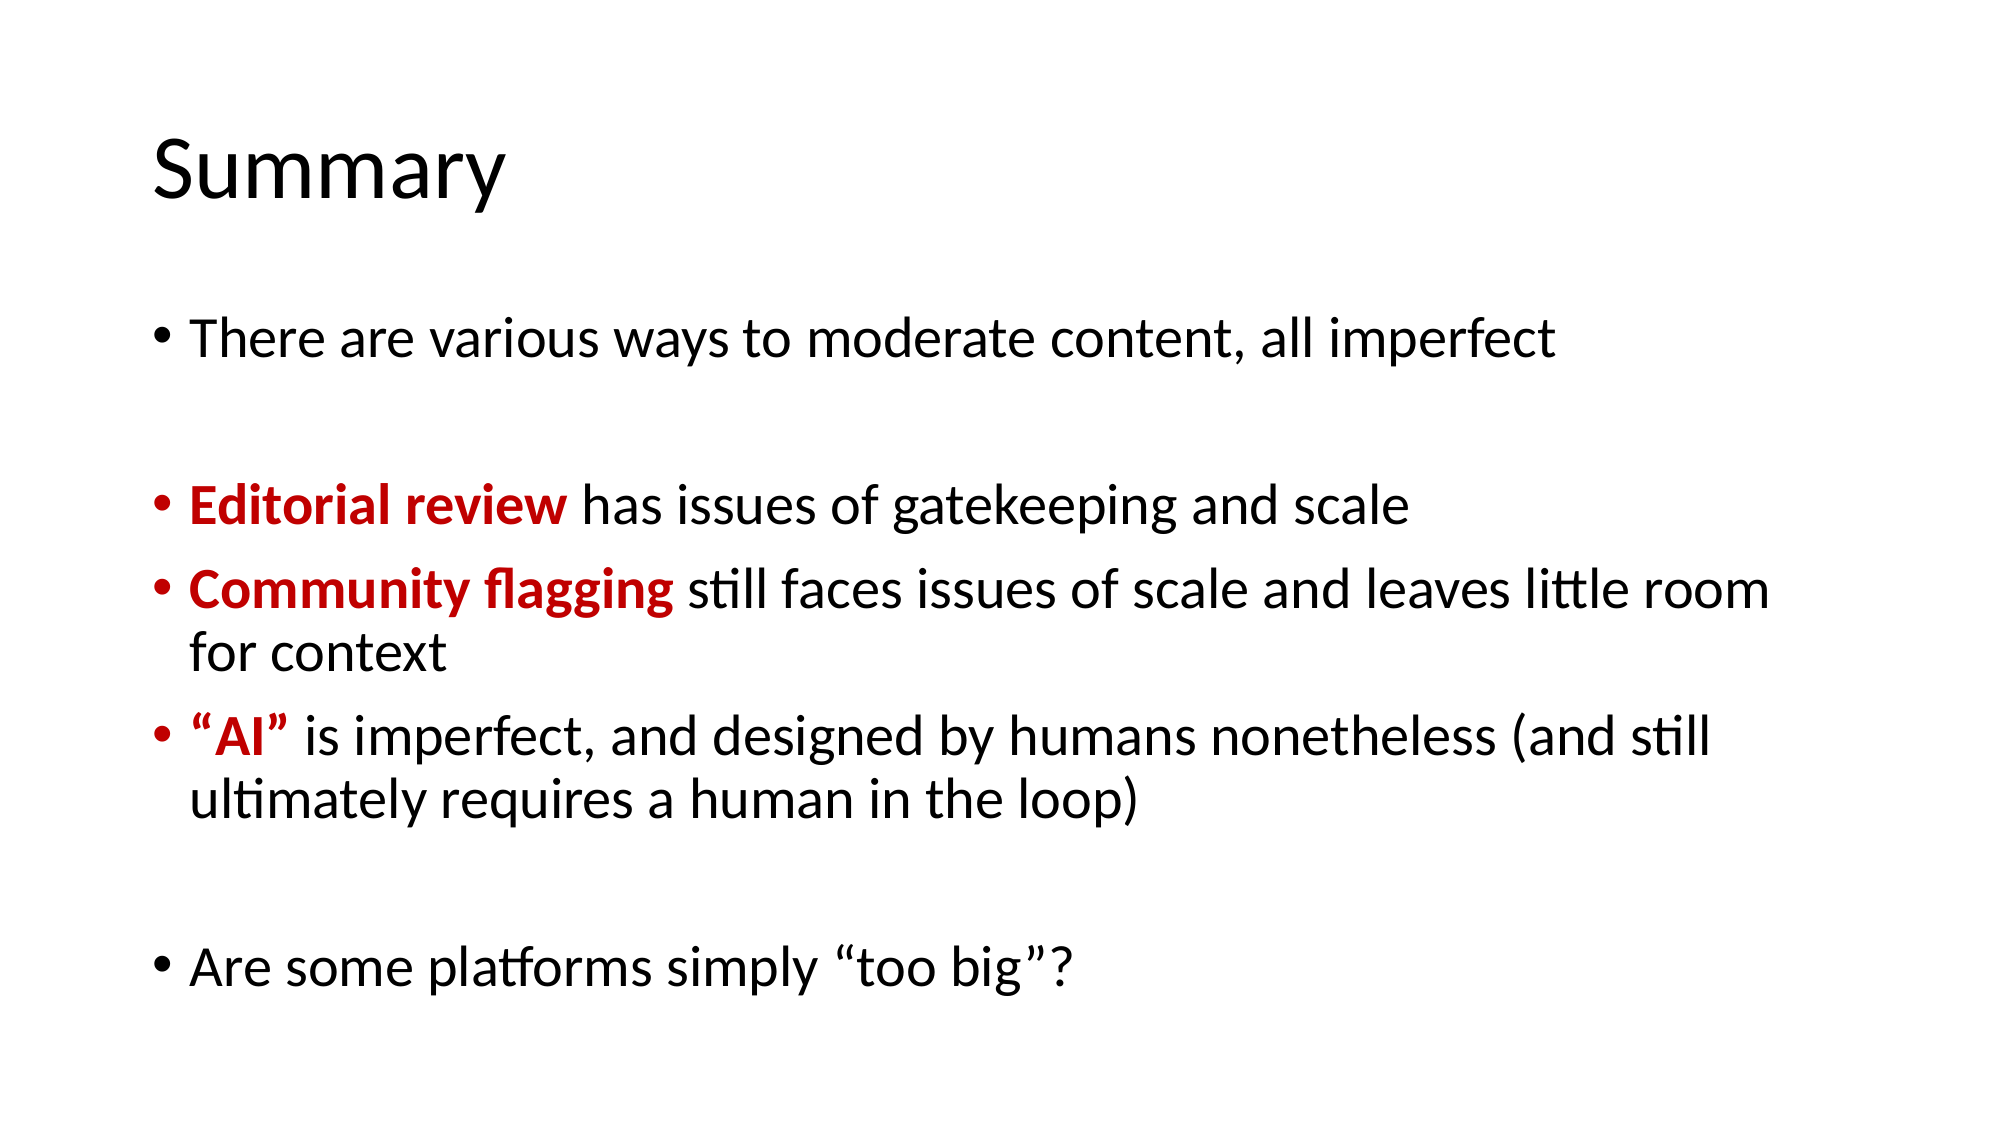

# Summary
There are various ways to moderate content, all imperfect

Editorial review has issues of gatekeeping and scale
Community flagging still faces issues of scale and leaves little room for context
“AI” is imperfect, and designed by humans nonetheless (and still ultimately requires a human in the loop)

Are some platforms simply “too big”?